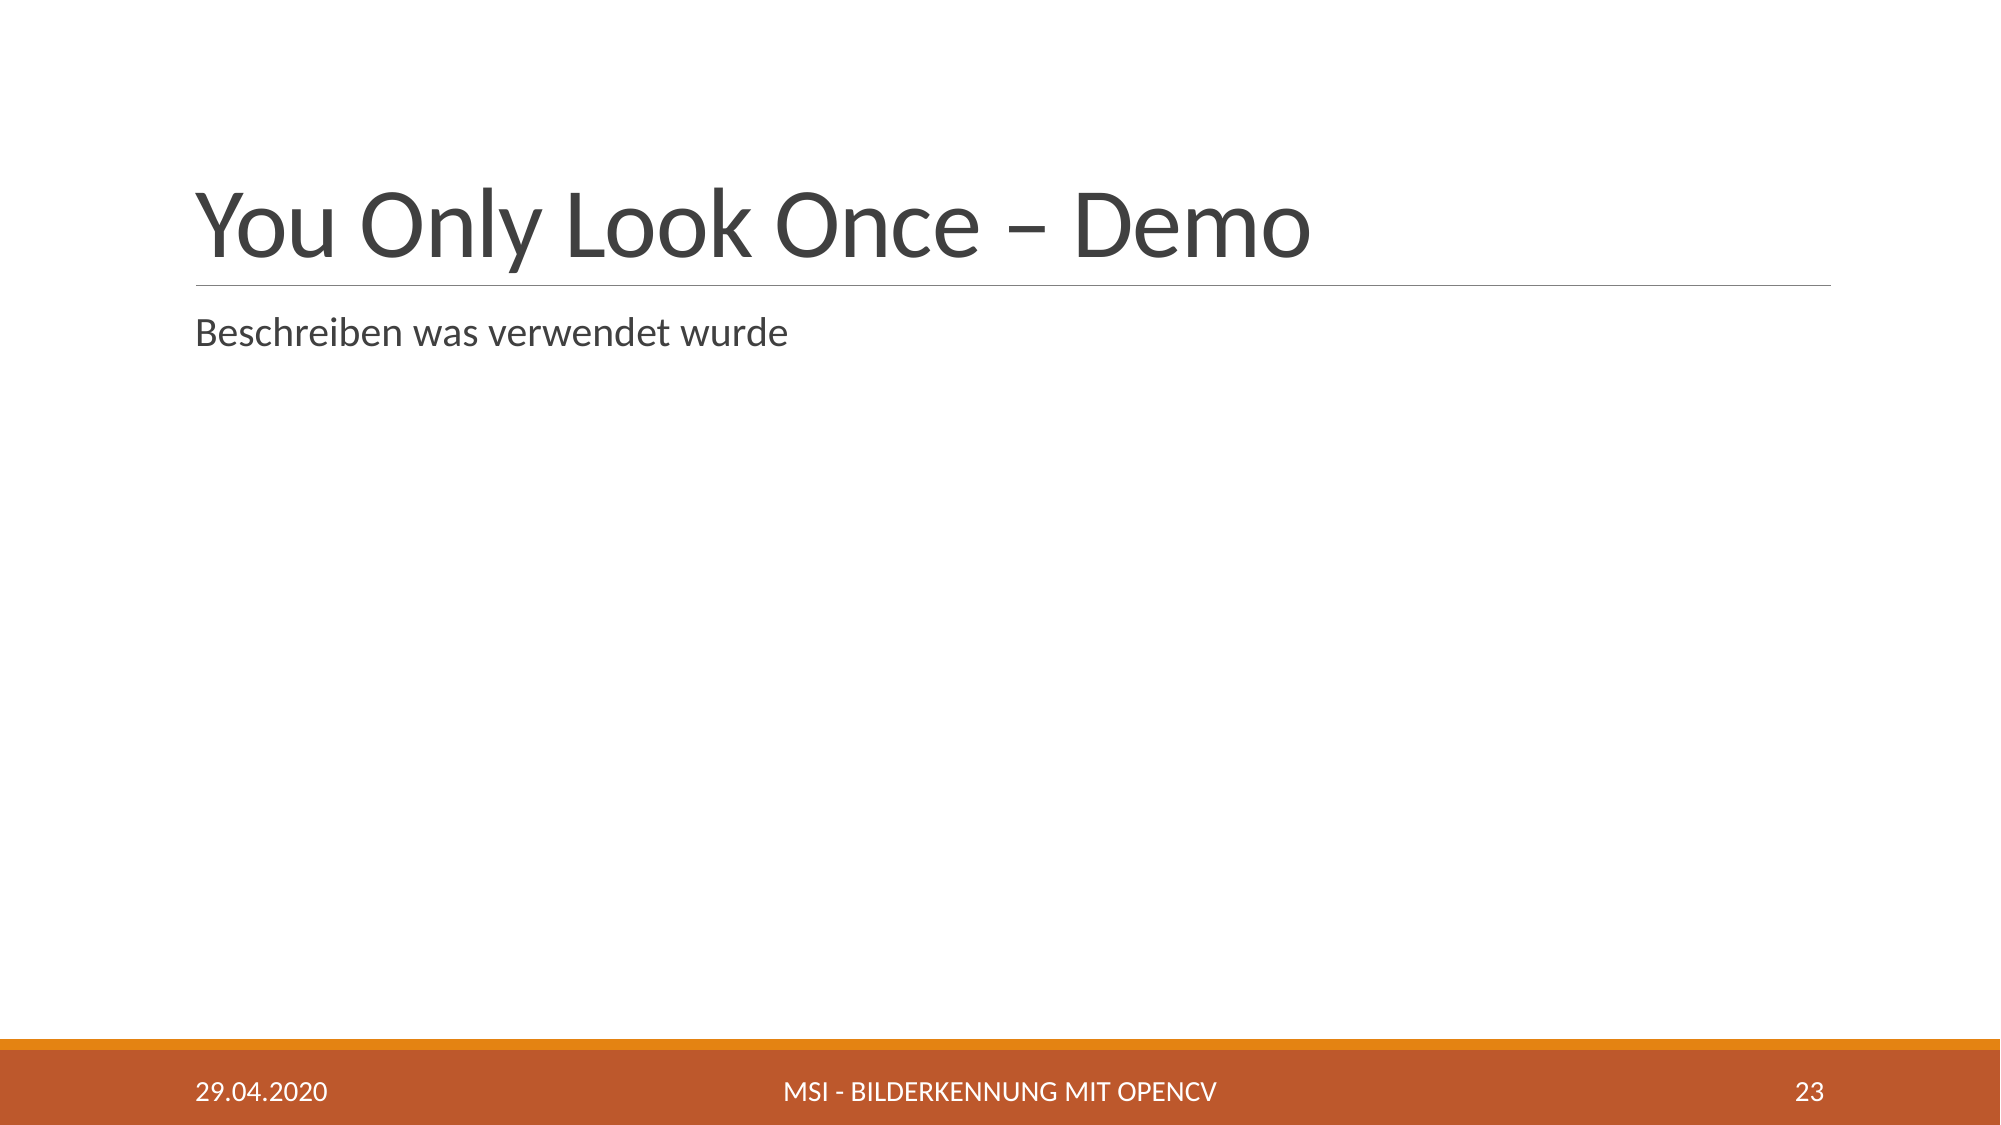

# You Only Look Once – Demo
Beschreiben was verwendet wurde
29.04.2020
MSI - Bilderkennung mit OpenCV
23